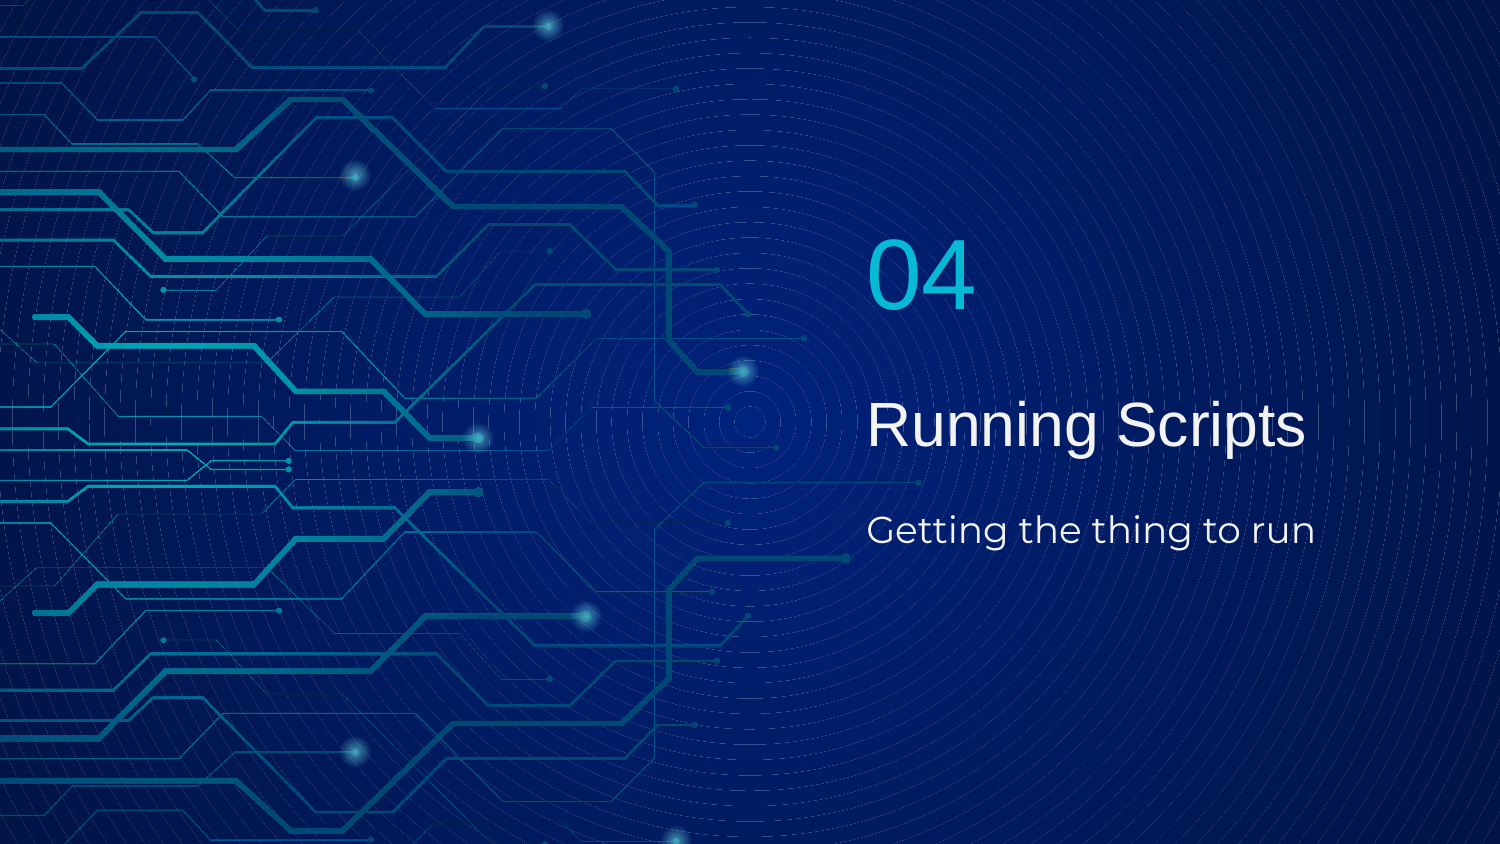

04
# Running Scripts
Getting the thing to run